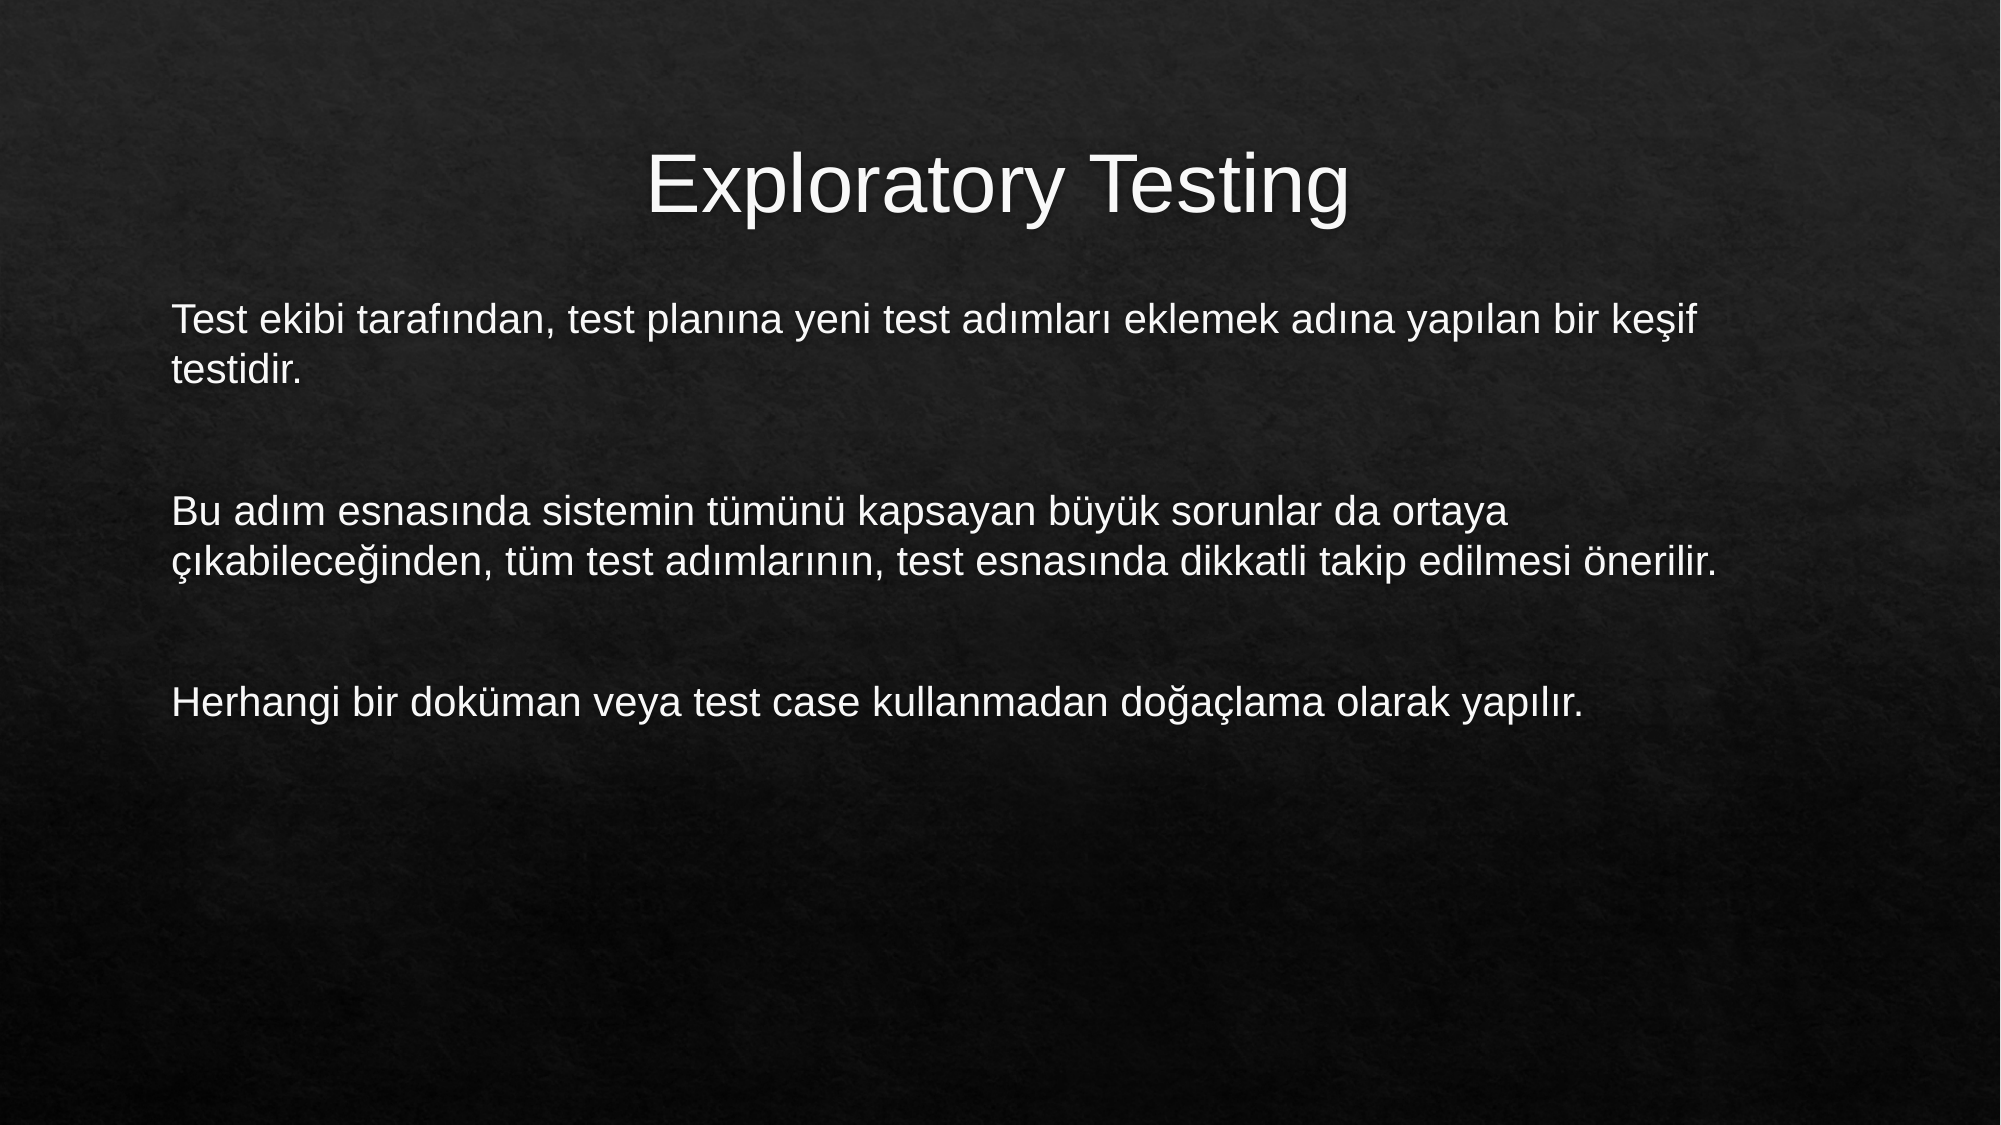

# Exploratory Testing
Test ekibi tarafından, test planına yeni test adımları eklemek adına yapılan bir keşif testidir.

Bu adım esnasında sistemin tümünü kapsayan büyük sorunlar da ortaya çıkabileceğinden, tüm test adımlarının, test esnasında dikkatli takip edilmesi önerilir.

Herhangi bir doküman veya test case kullanmadan doğaçlama olarak yapılır.